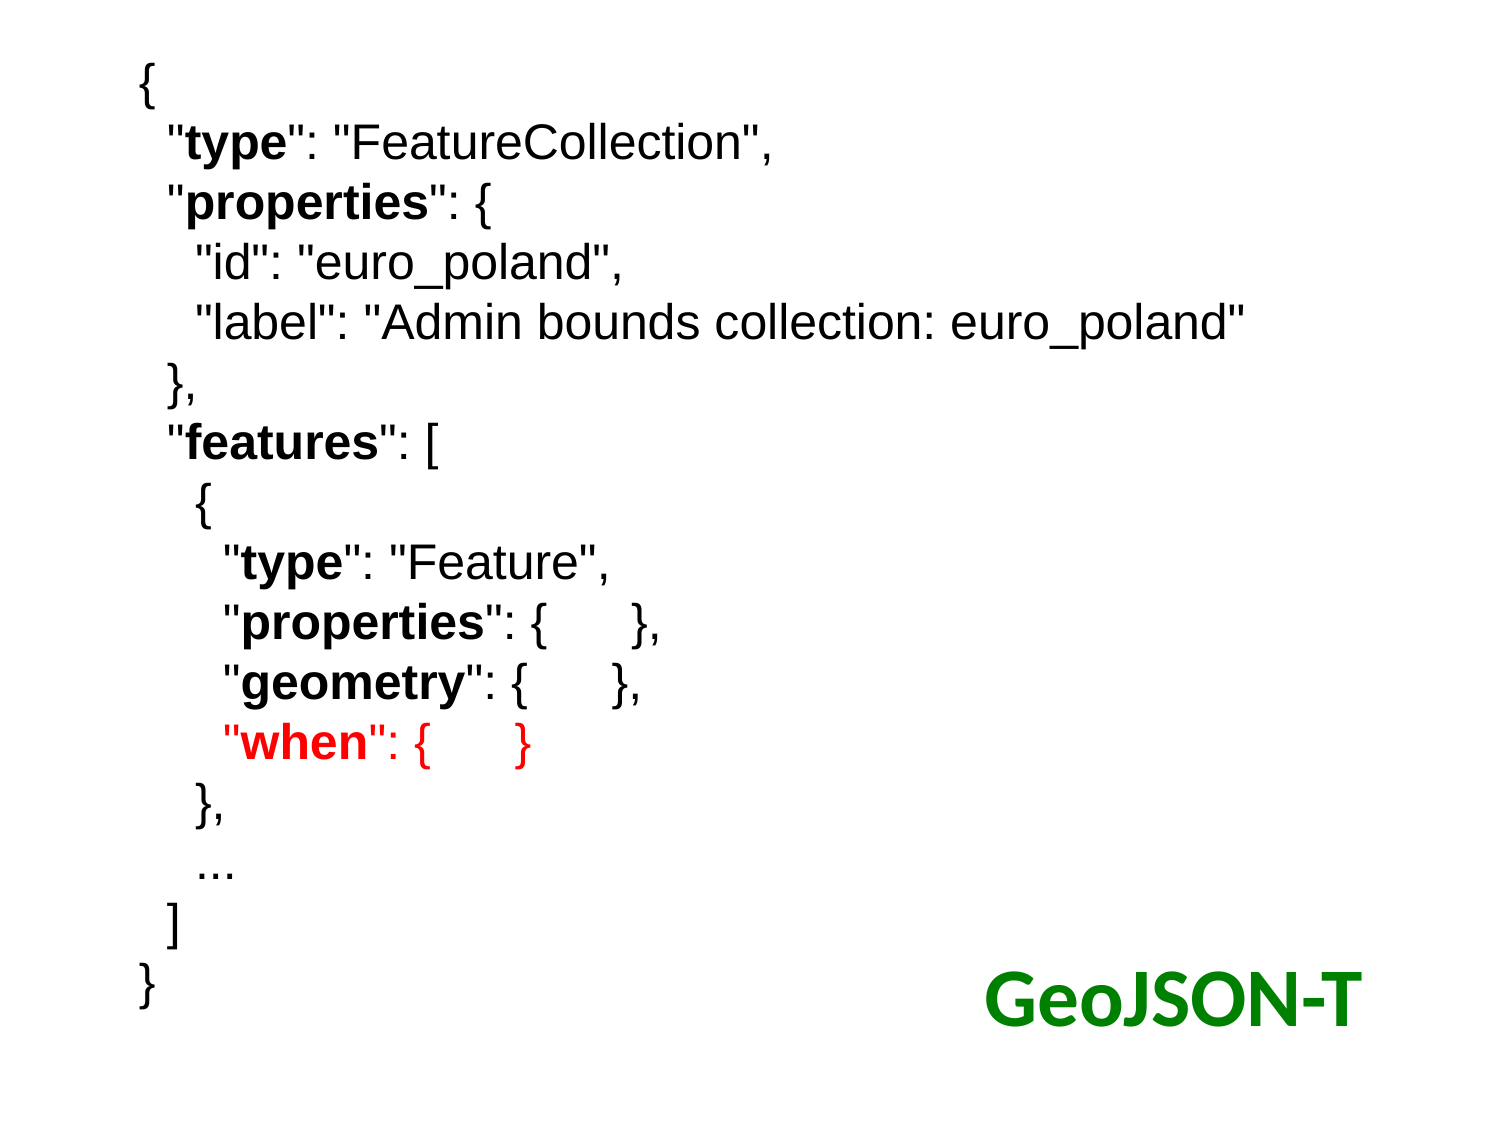

{
  "type": "FeatureCollection",
  "properties": {
    "id": "euro_poland",
    "label": "Admin bounds collection: euro_poland"
  },
  "features": [
    {
      "type": "Feature",
      "properties": {      },
      "geometry": {      },
      "when": {      }
    },
    ...
  ]
}
GeoJSON-T